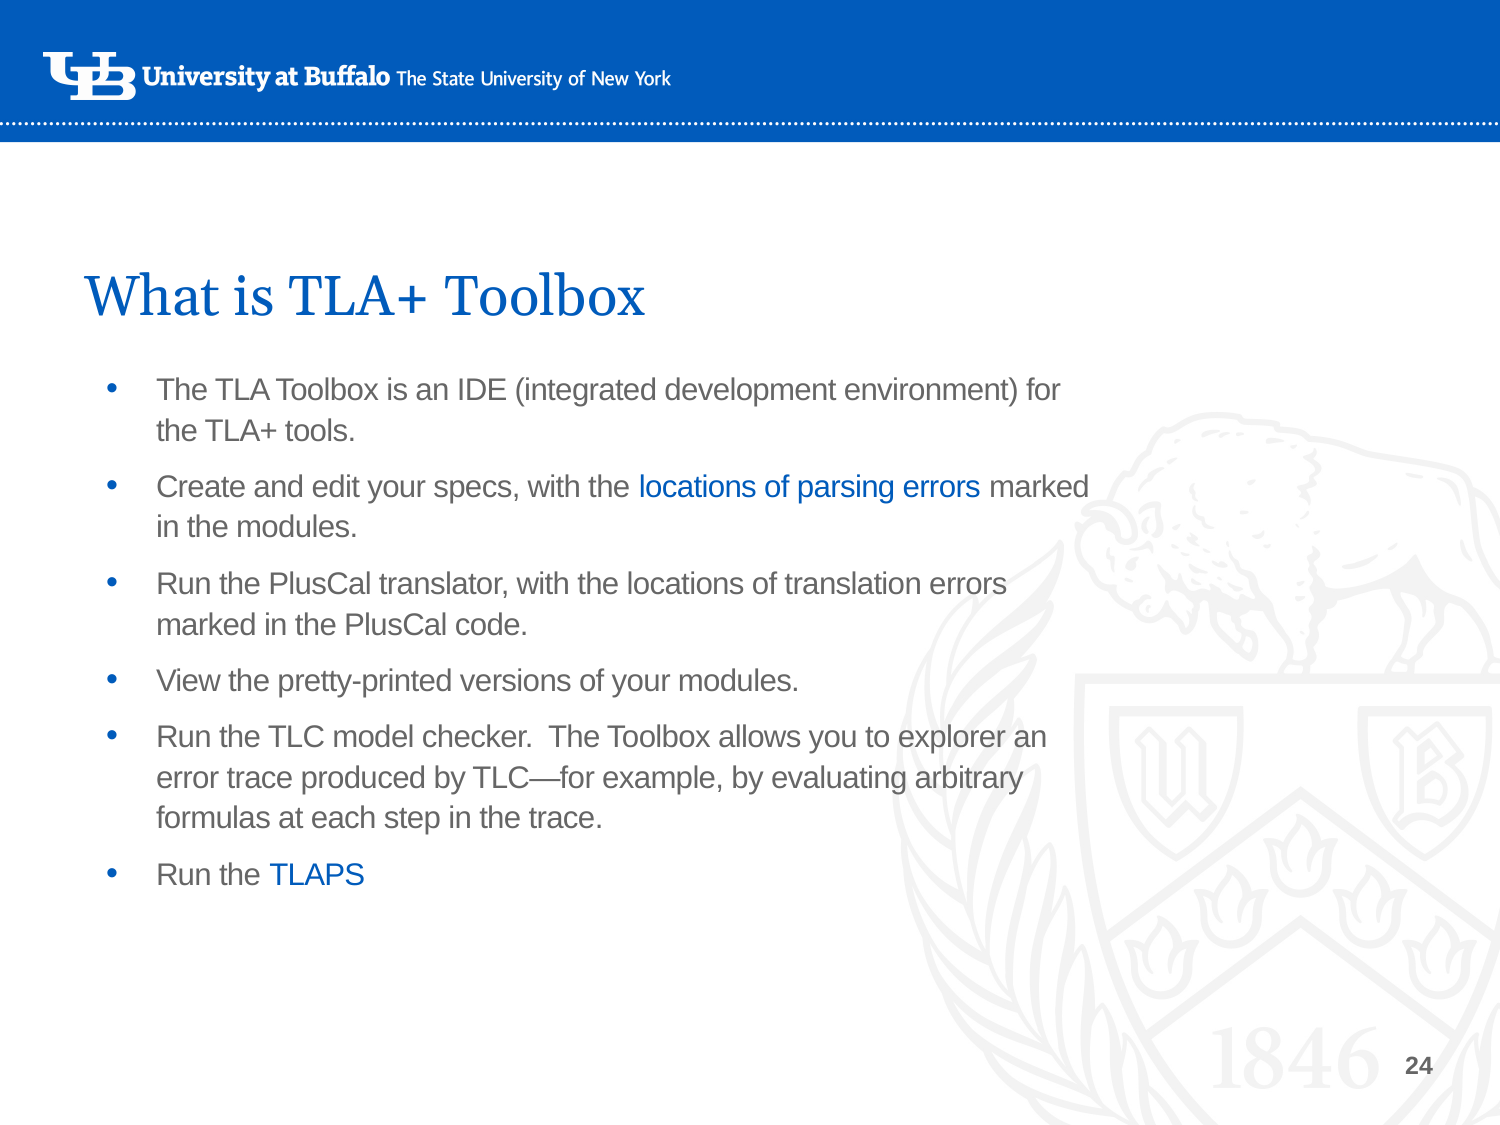

# What is TLA+ Toolbox
The TLA Toolbox is an IDE (integrated development environment) for the TLA+ tools.
Create and edit your specs, with the locations of parsing errors marked in the modules.
Run the PlusCal translator, with the locations of translation errors marked in the PlusCal code.
View the pretty-printed versions of your modules.
Run the TLC model checker.  The Toolbox allows you to explorer an error trace produced by TLC—for example, by evaluating arbitrary formulas at each step in the trace.
Run the TLAPS